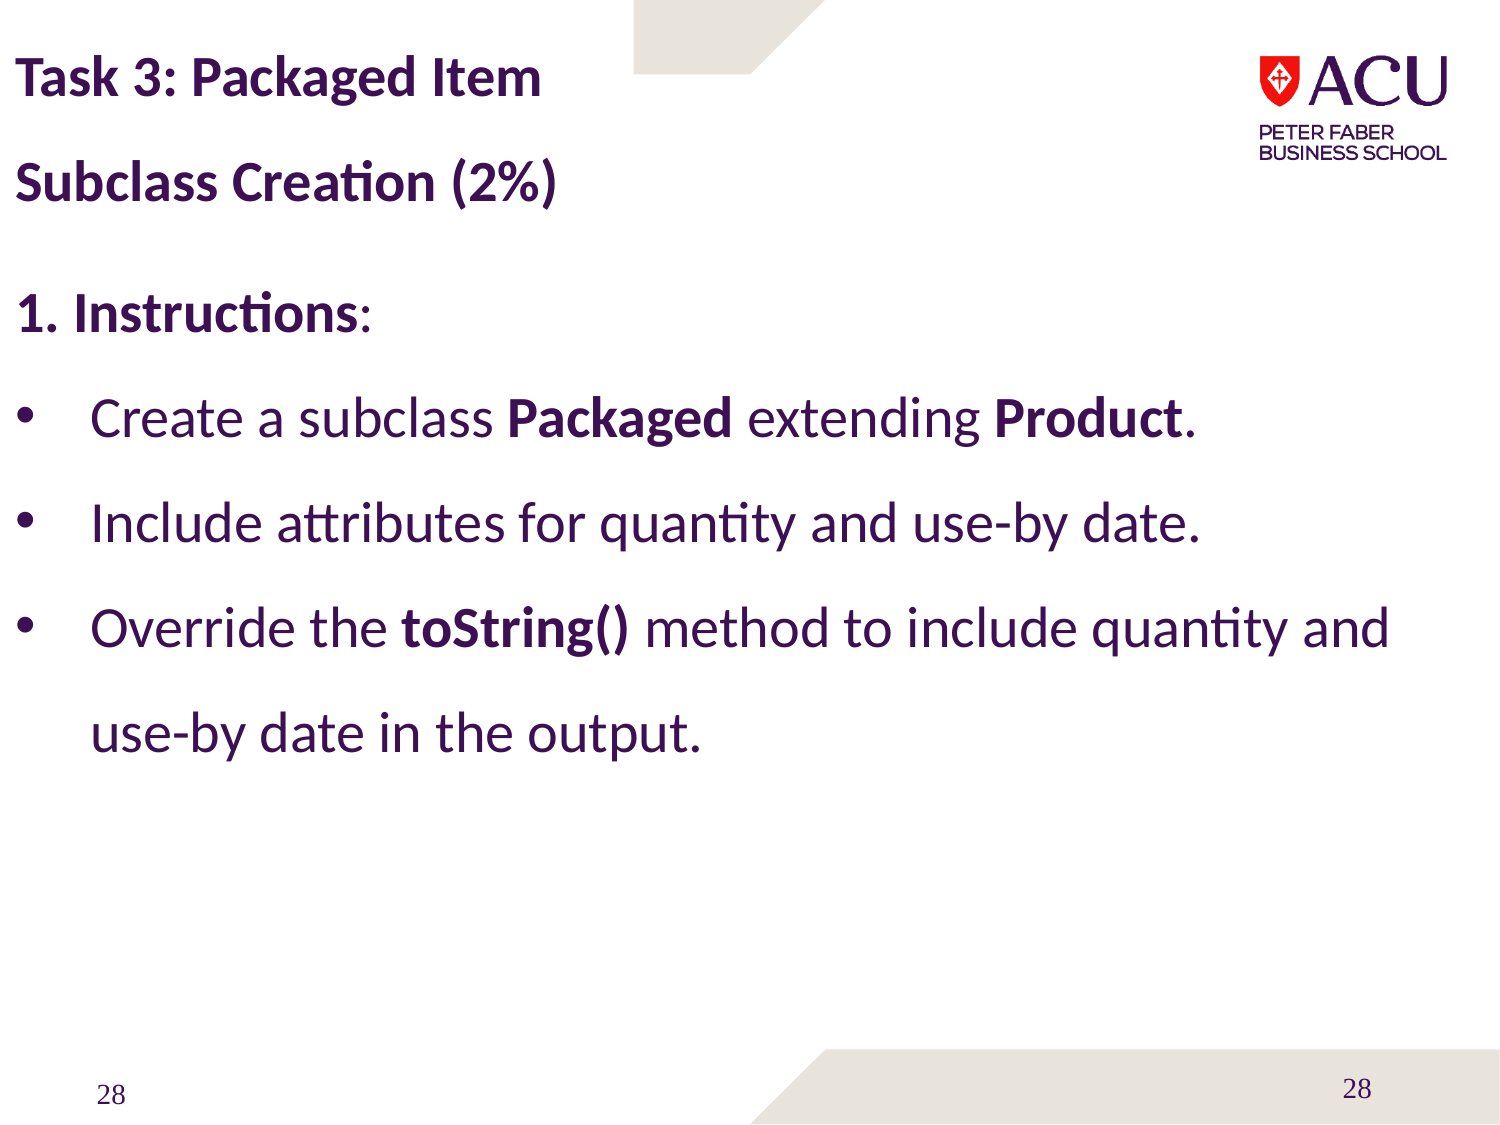

Task 3: Packaged Item Subclass Creation (2%)
1. Instructions:
Create a subclass Packaged extending Product.
Include attributes for quantity and use-by date.
Override the toString() method to include quantity and use-by date in the output.
28
28